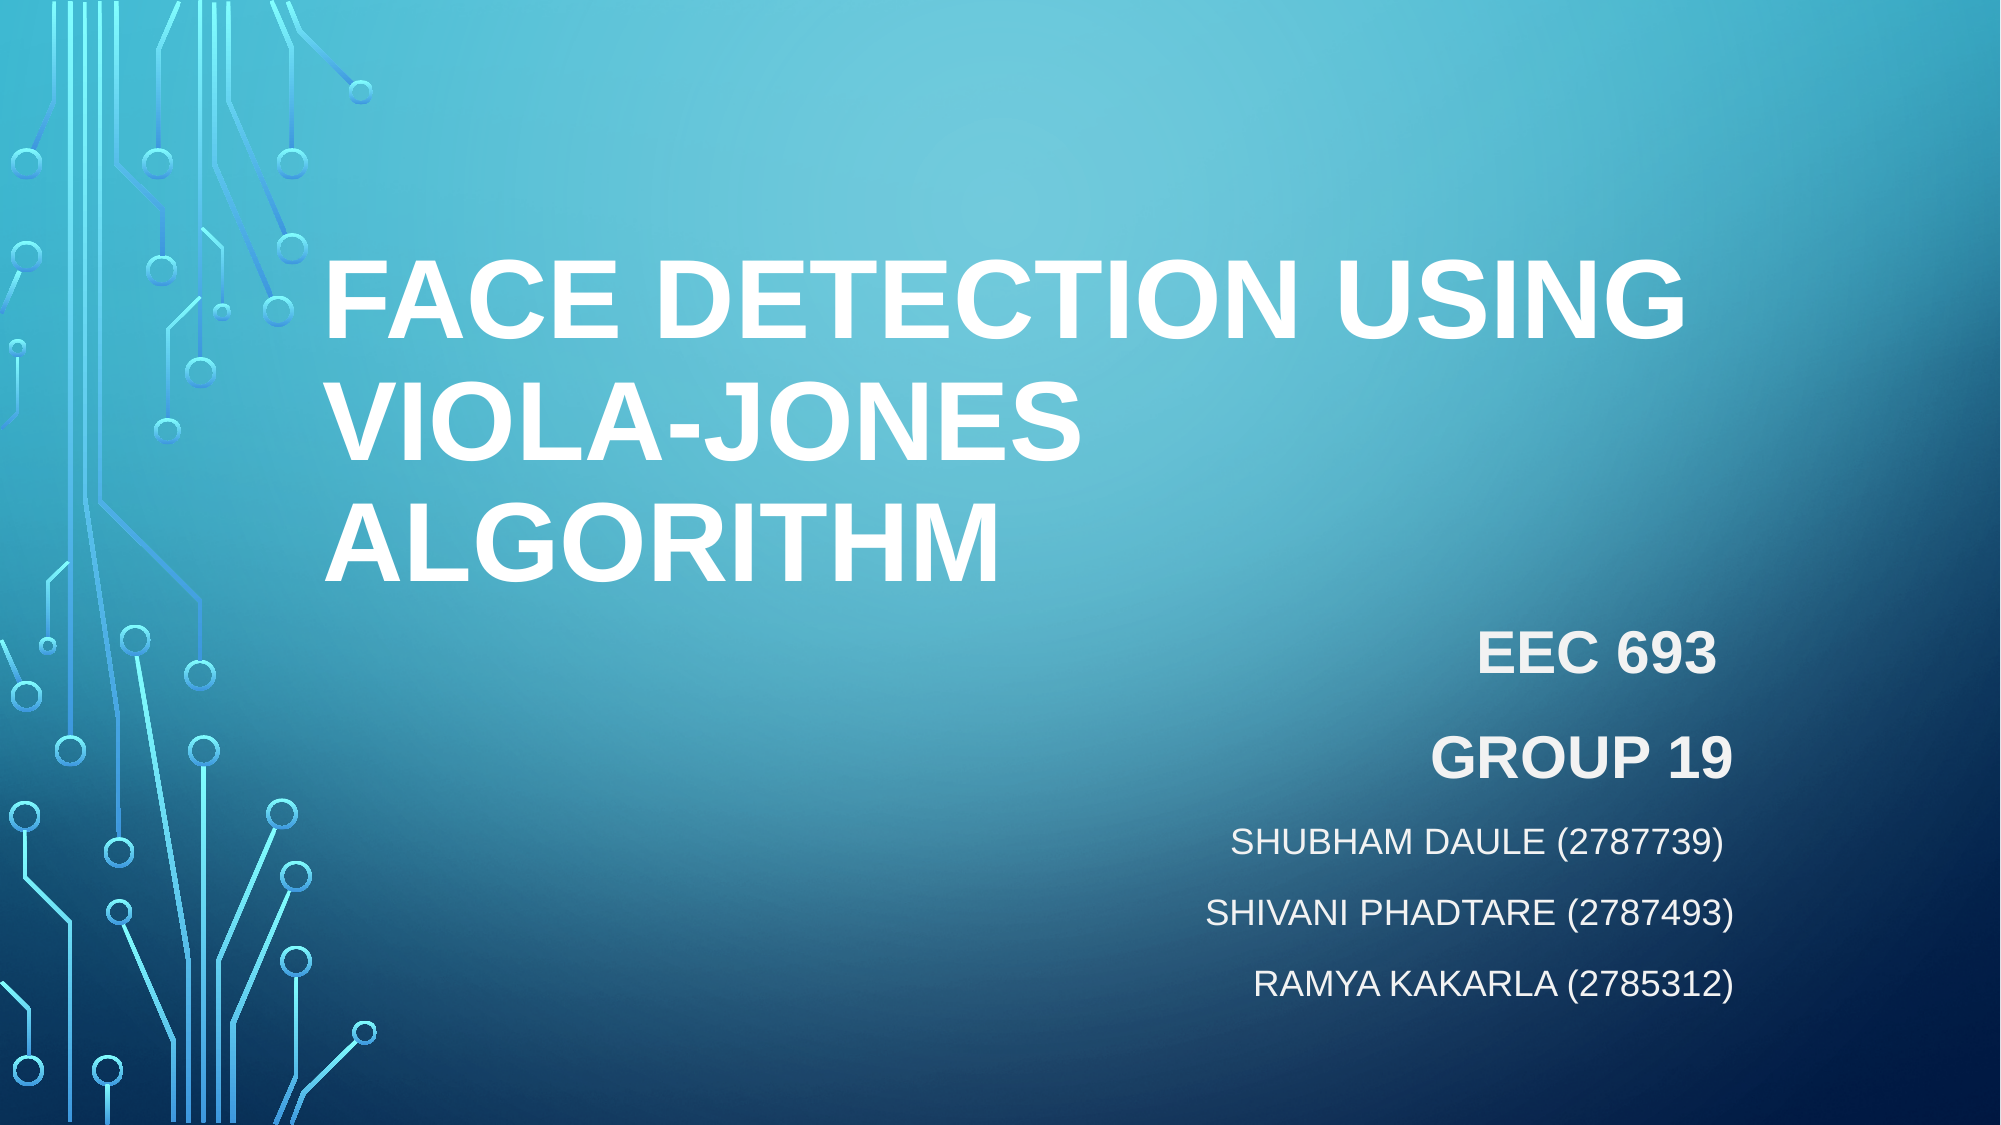

# Face detection Using Viola-Jones Algorithm
Eec 693
Group 19
Shubham Daule (2787739)
Shivani Phadtare (2787493)
Ramya Kakarla (2785312)